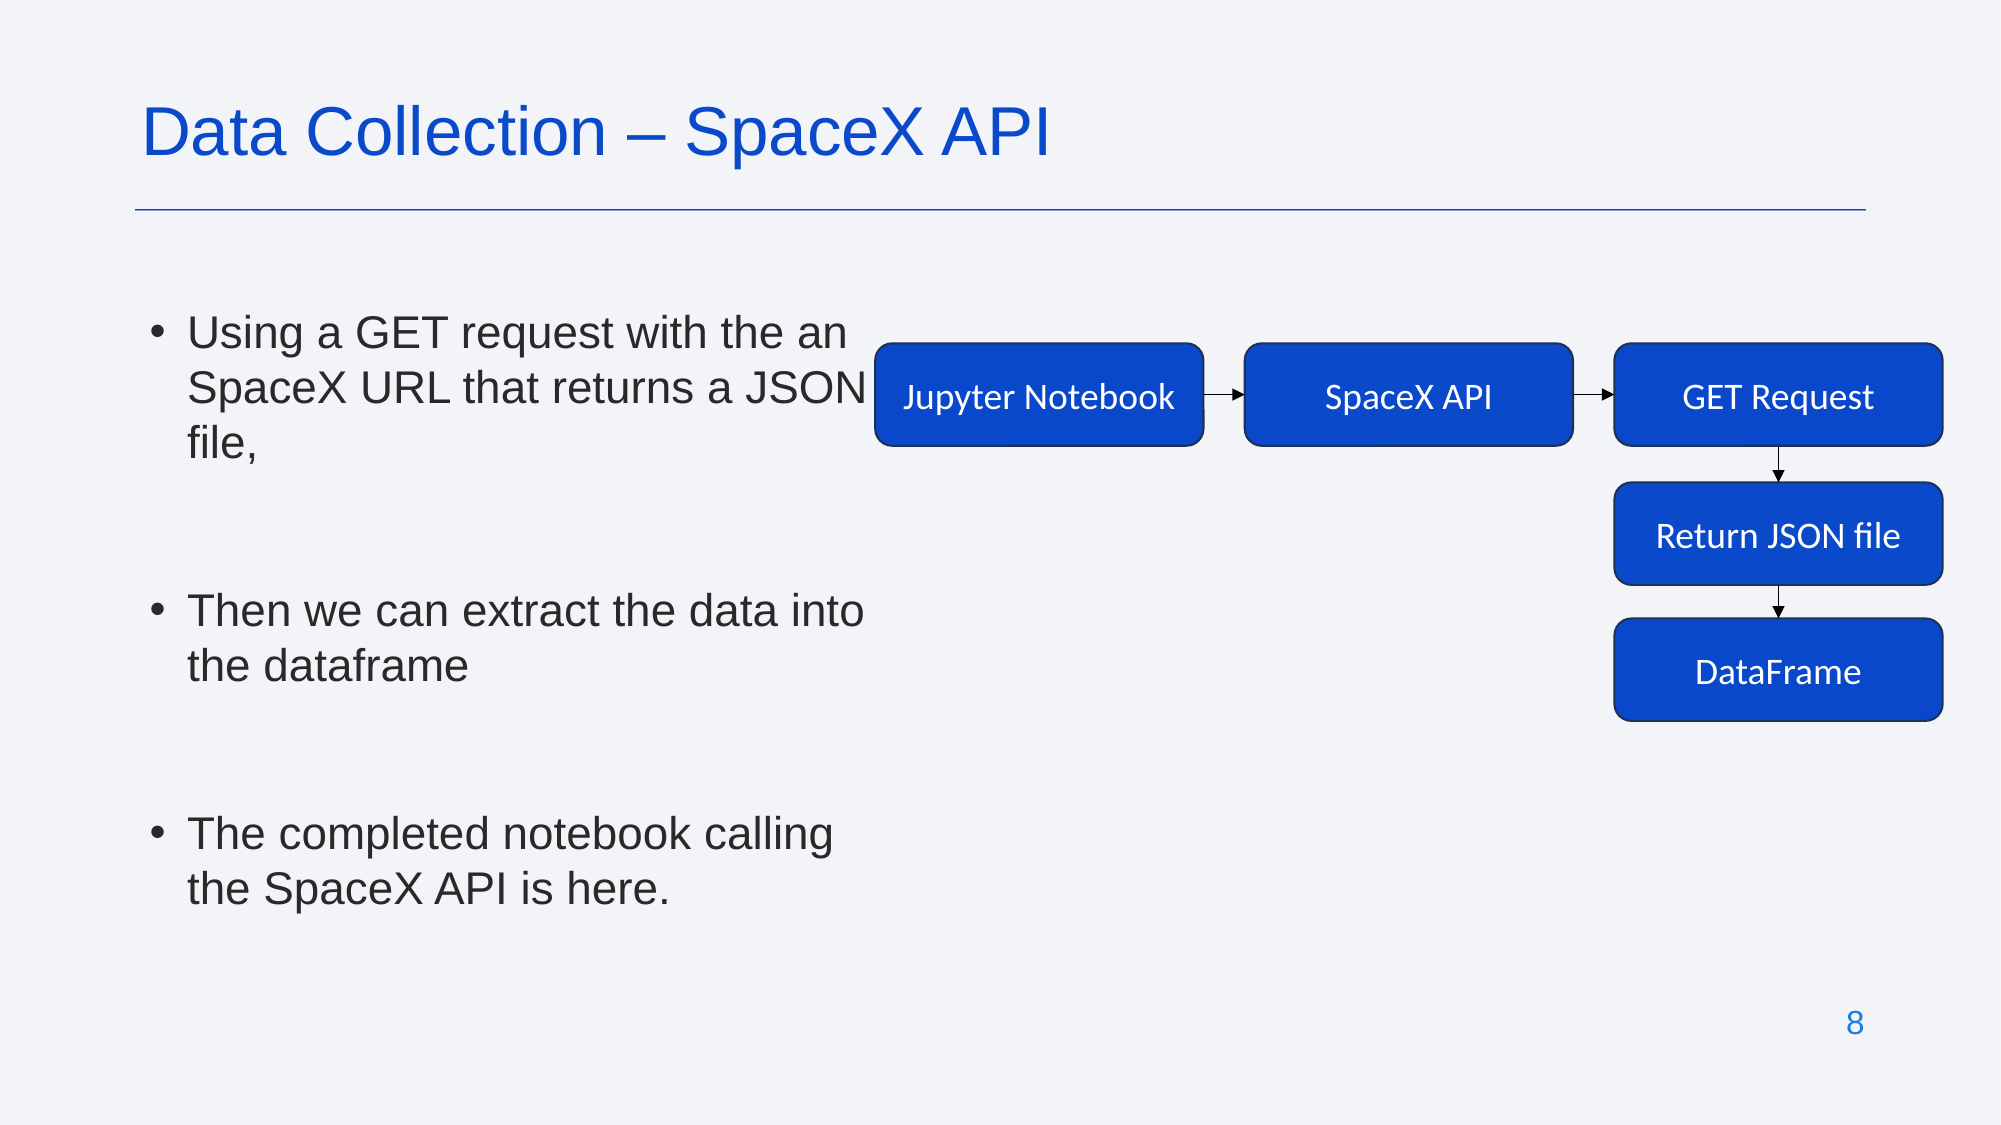

Data Collection – SpaceX API
Using a GET request with the an SpaceX URL that returns a JSON file,

Then we can extract the data into the dataframe

The completed notebook calling the SpaceX API is here.

Jupyter Notebook
GET Request
SpaceX API
Return JSON file
DataFrame
8